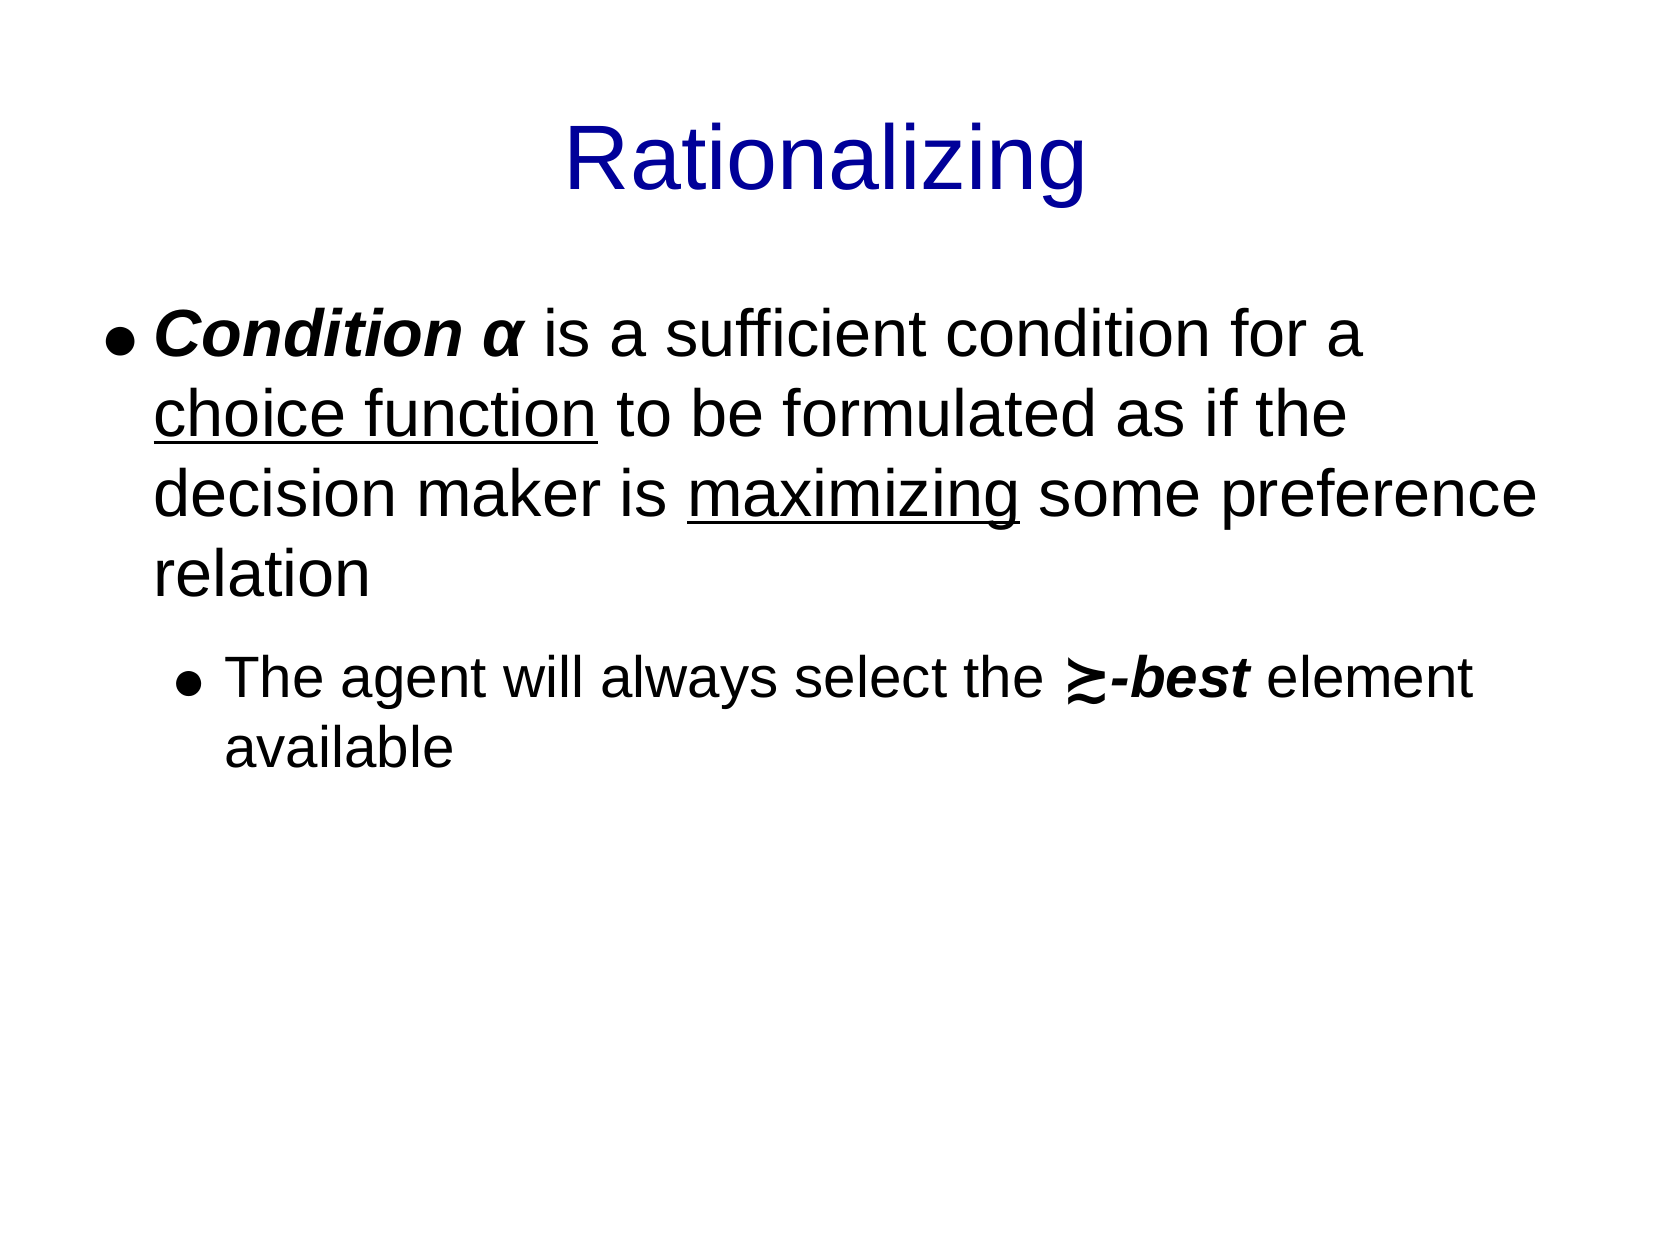

Rationalizing
Condition α is a sufficient condition for a choice function to be formulated as if the decision maker is maximizing some preference relation
The agent will always select the ≿-best element available